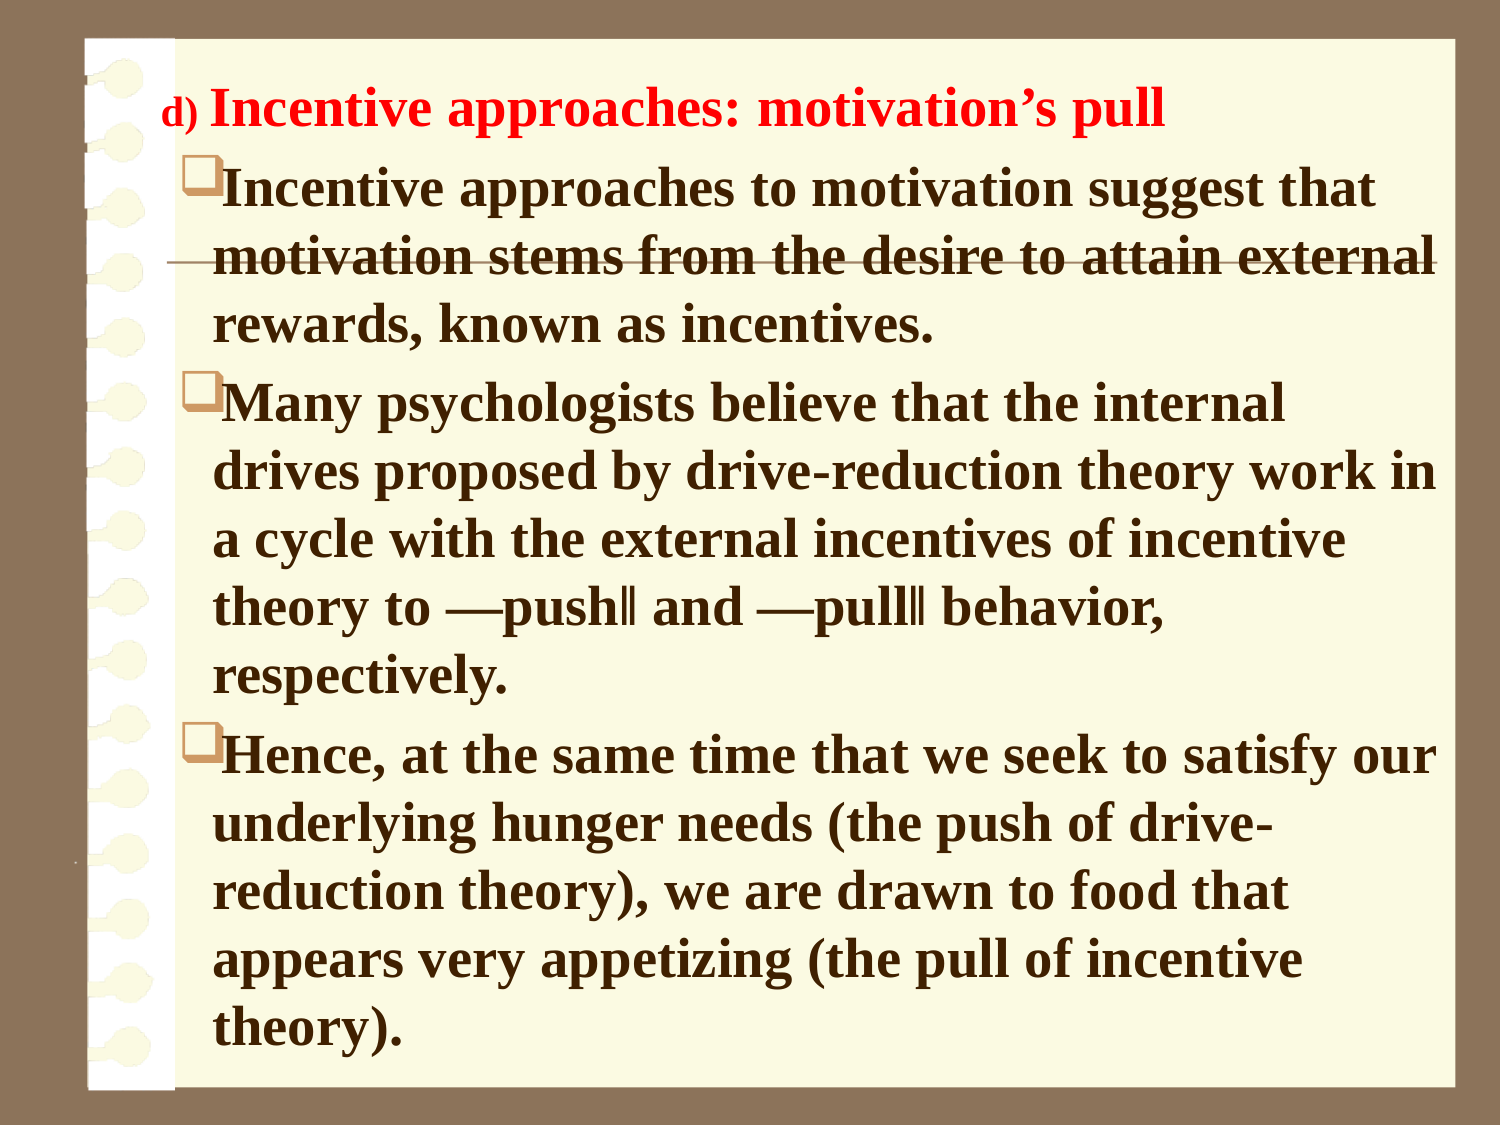

d) Incentive approaches: motivation’s pull
Incentive approaches to motivation suggest that motivation stems from the desire to attain external rewards, known as incentives.
Many psychologists believe that the internal drives proposed by drive-reduction theory work in a cycle with the external incentives of incentive theory to ―push‖ and ―pull‖ behavior, respectively.
Hence, at the same time that we seek to satisfy our underlying hunger needs (the push of drive-reduction theory), we are drawn to food that appears very appetizing (the pull of incentive theory).